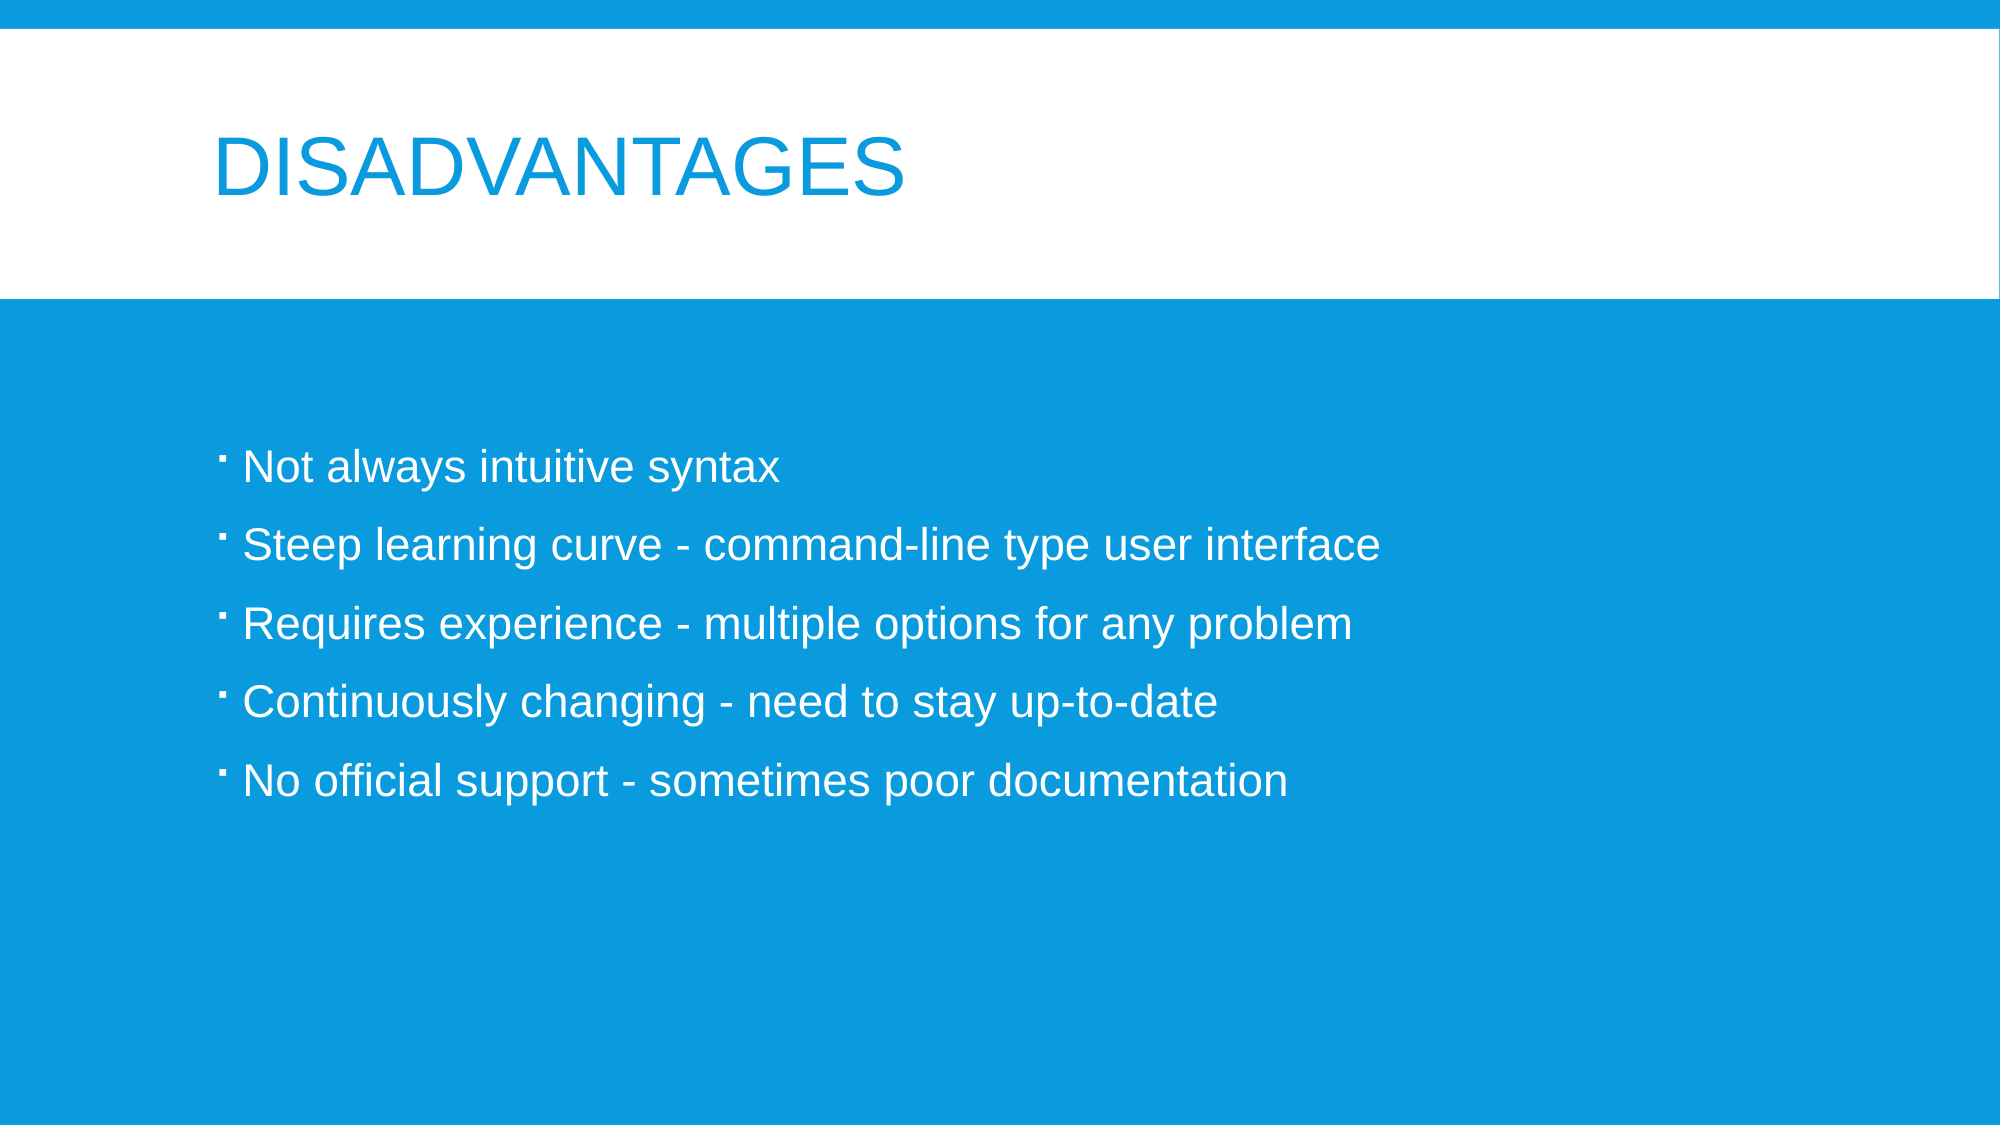

# disadvantages
Not always intuitive syntax
Steep learning curve - command-line type user interface
Requires experience - multiple options for any problem
Continuously changing - need to stay up-to-date
No official support - sometimes poor documentation